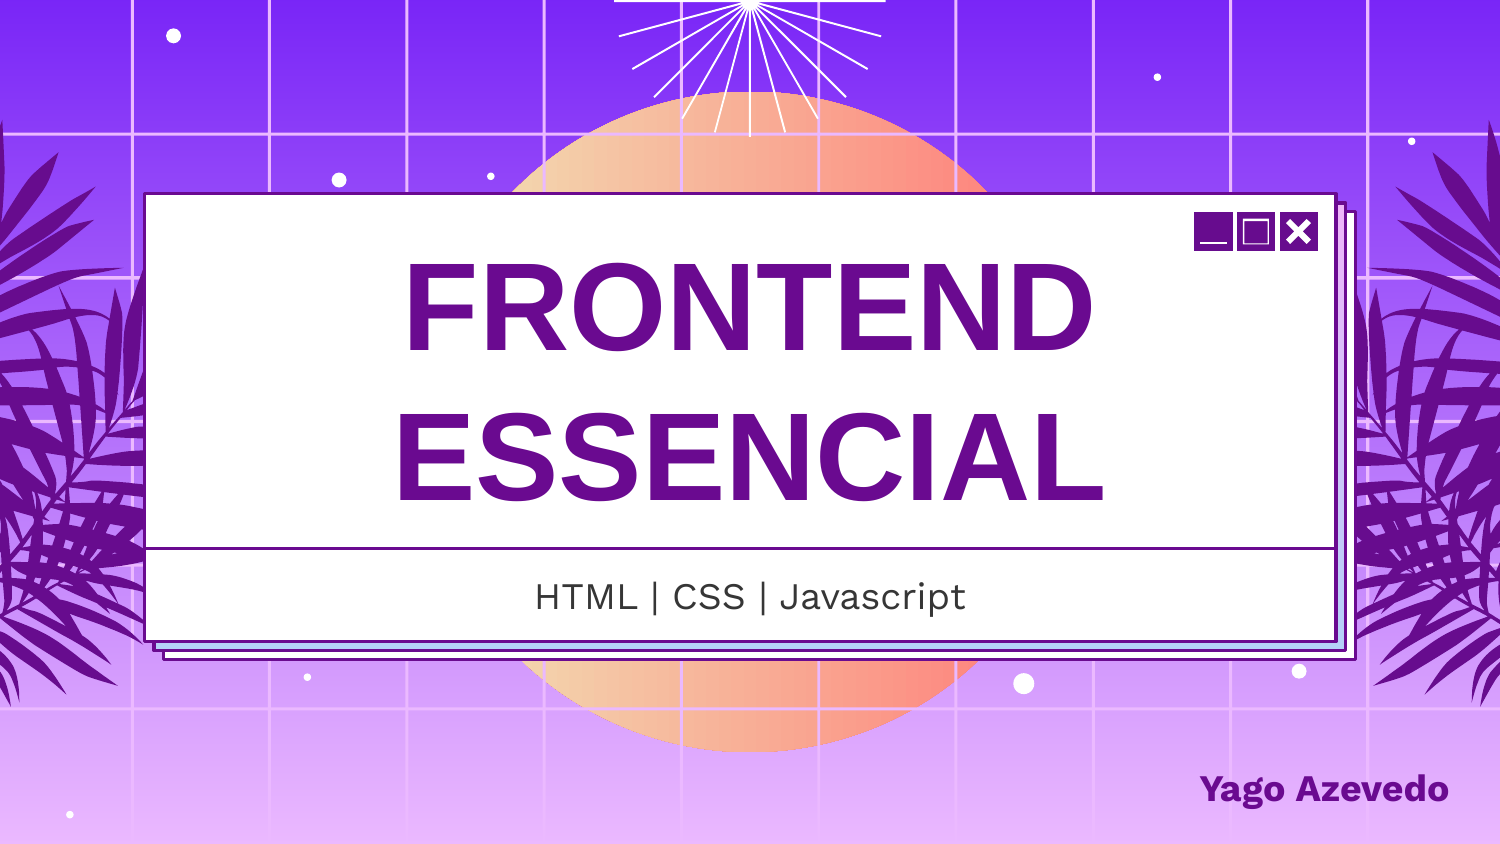

# FRONTEND ESSENCIAL

HTML | CSS | Javascript
Yago Azevedo